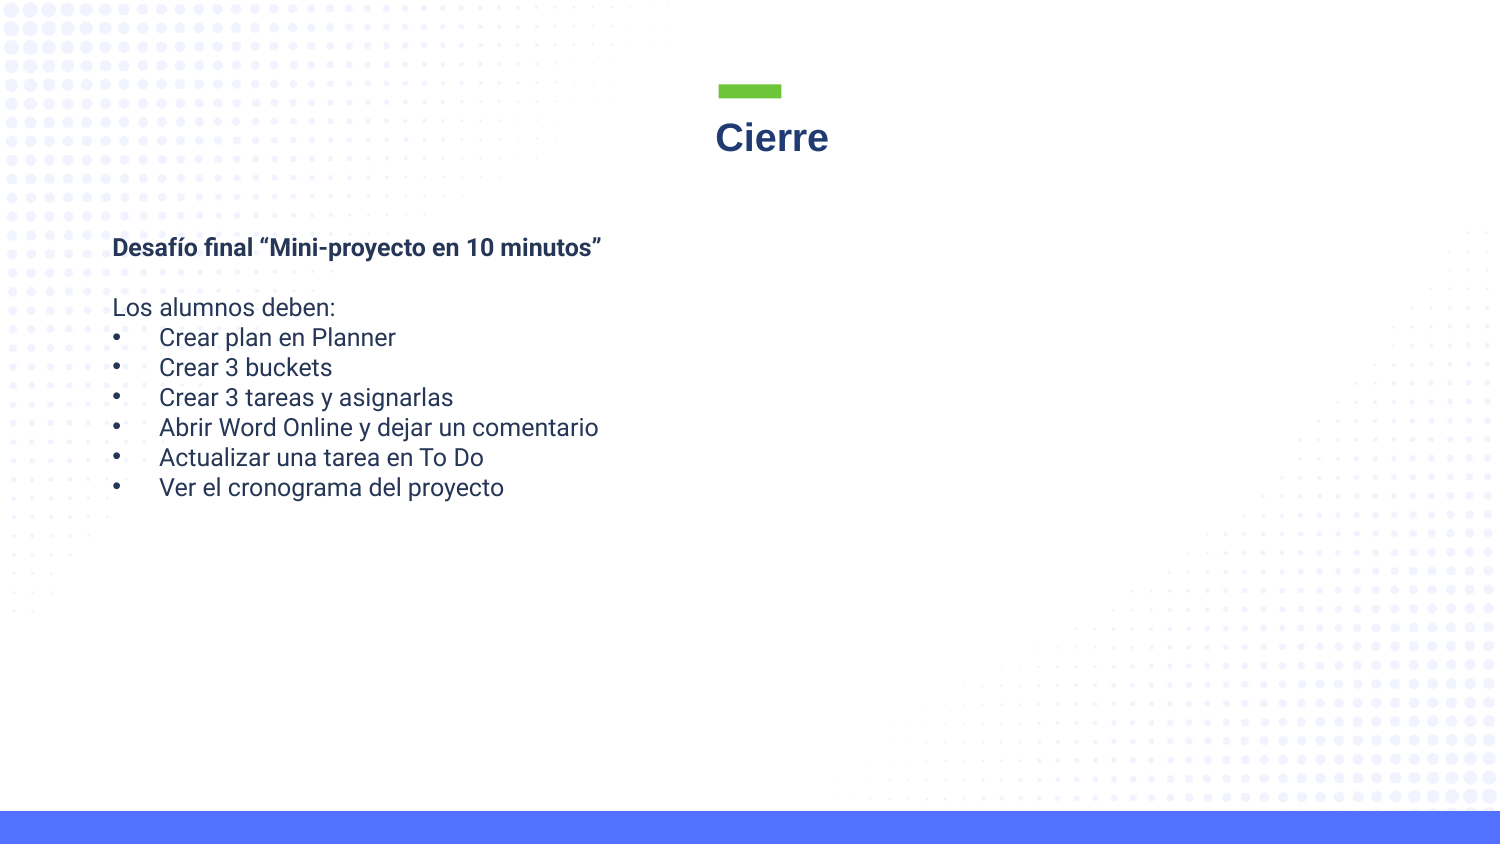

Cierre
Desafío final “Mini-proyecto en 10 minutos”

Los alumnos deben:
Crear plan en Planner
Crear 3 buckets
Crear 3 tareas y asignarlas
Abrir Word Online y dejar un comentario
Actualizar una tarea en To Do
Ver el cronograma del proyecto